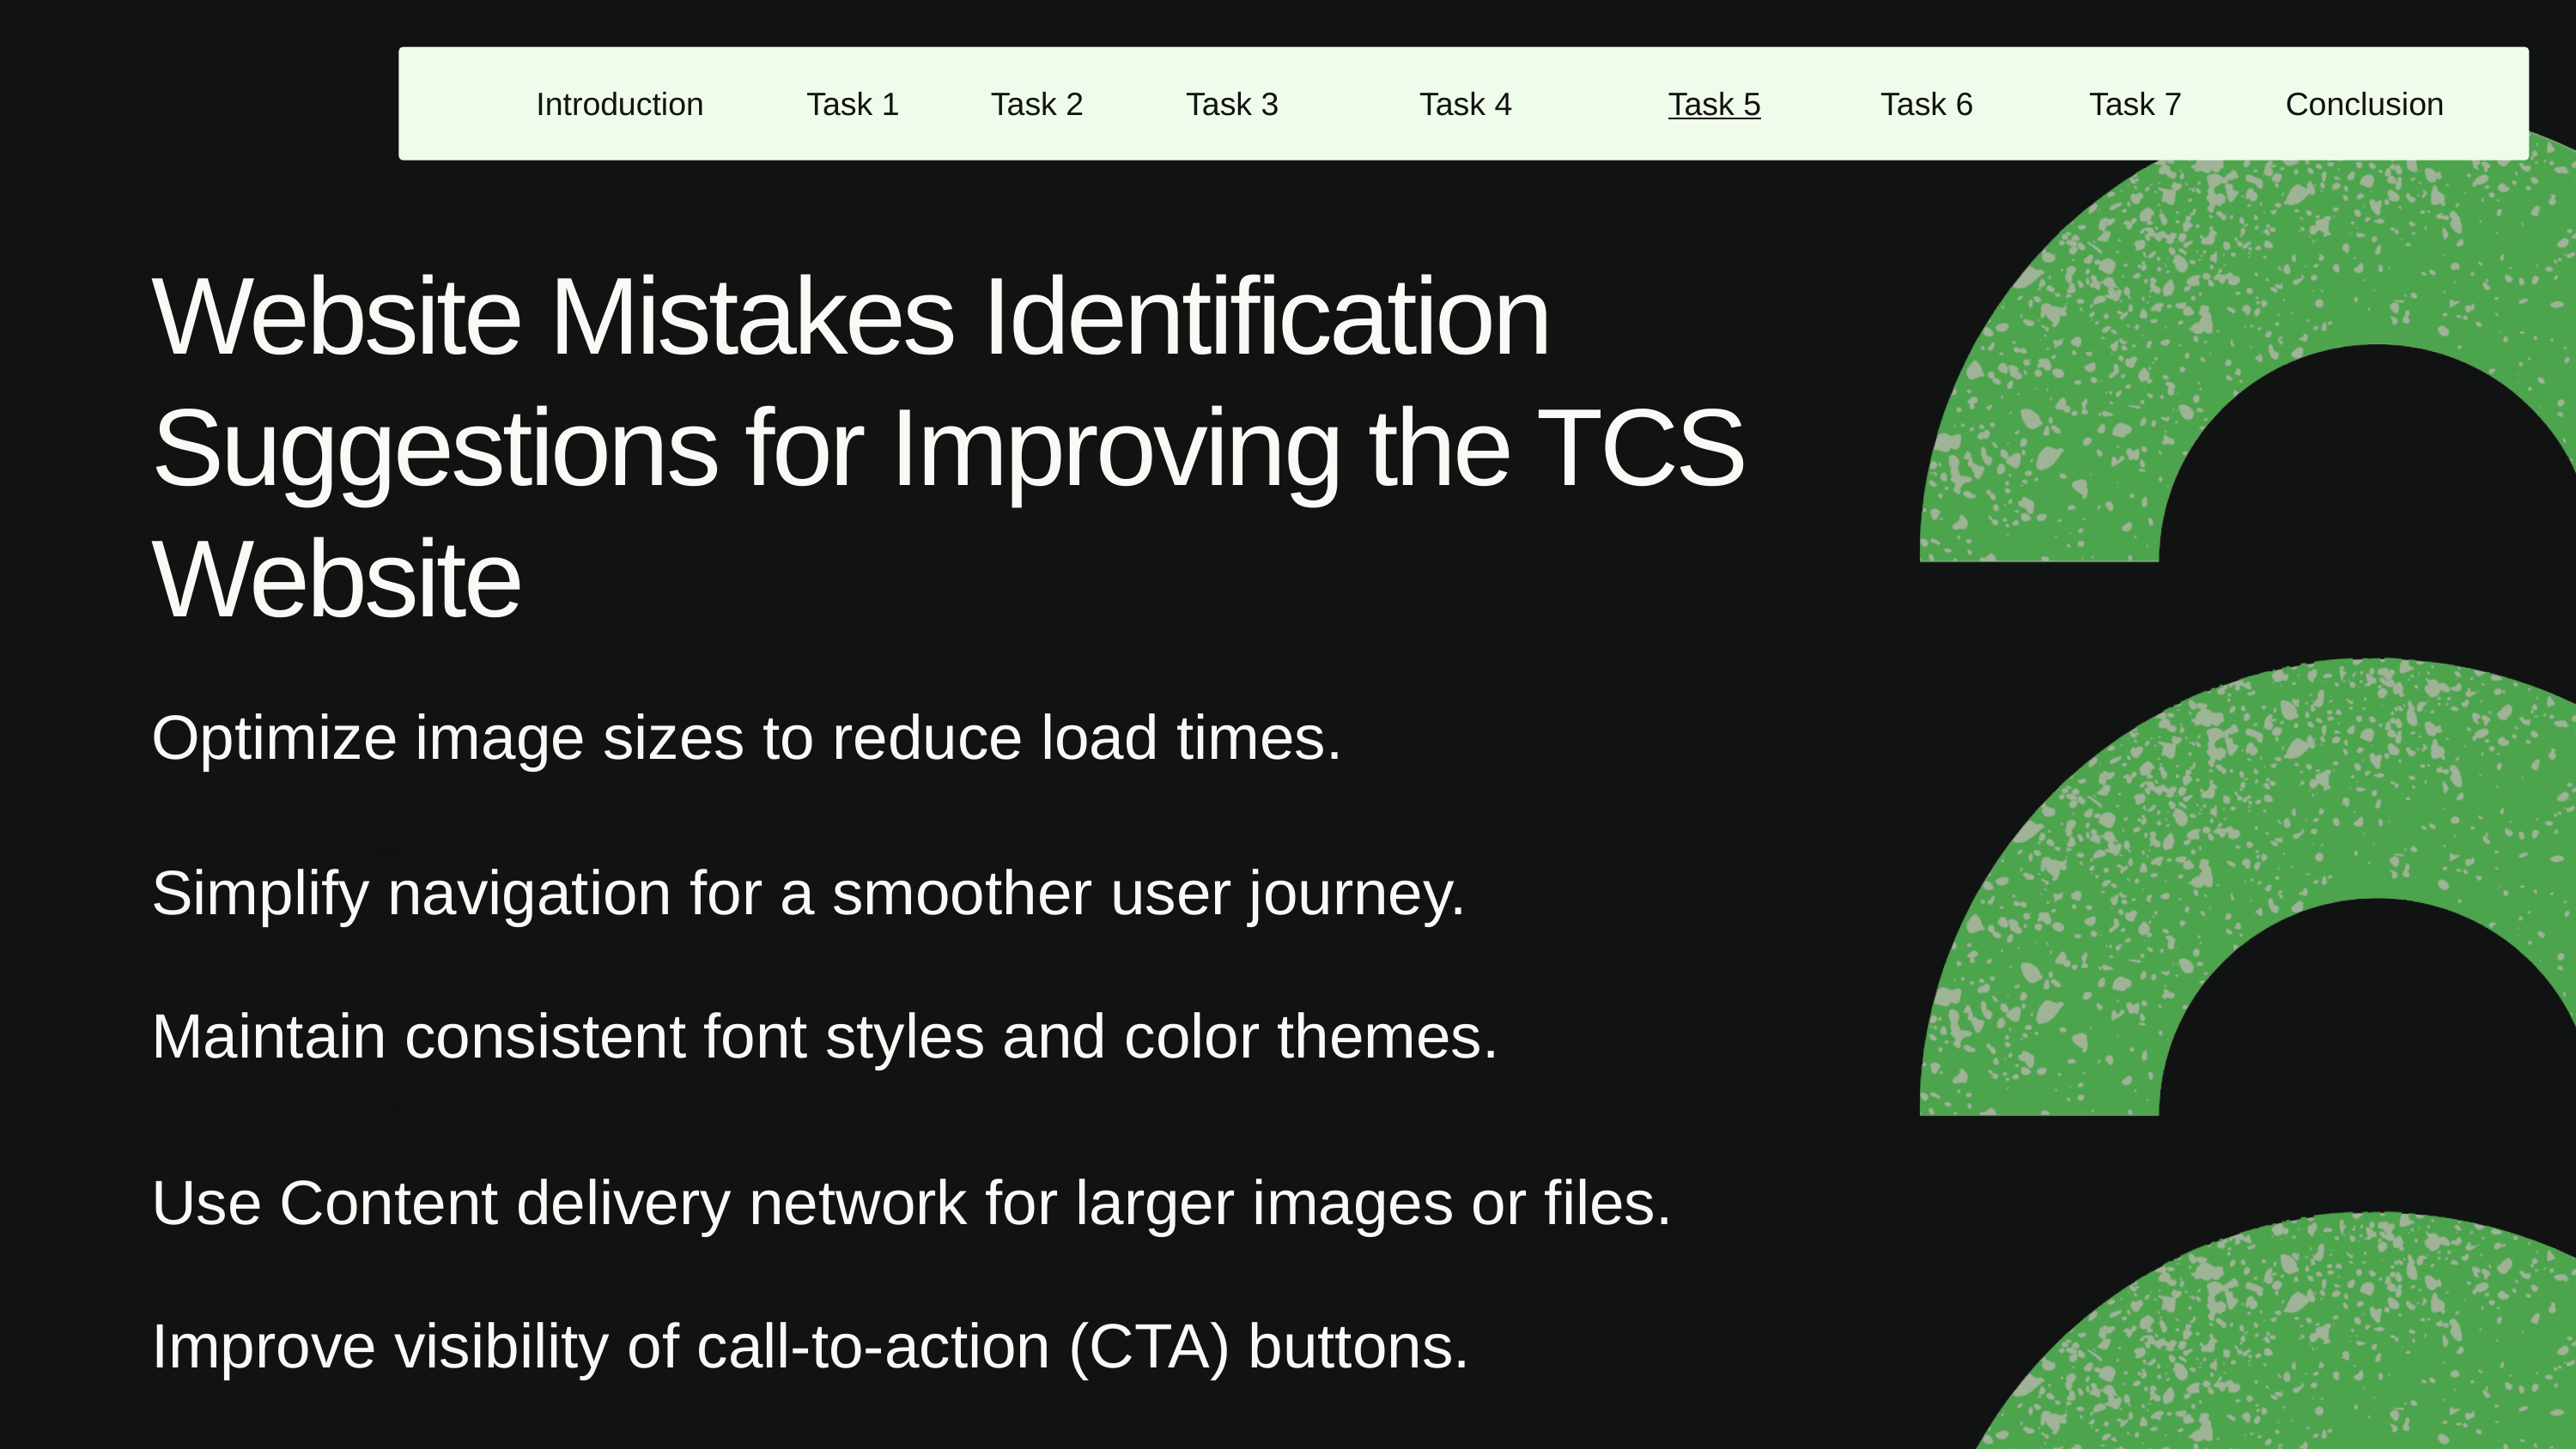

Introduction
Task 1
Task 2
Task 3
Task 4
Task 5
Task 6
Task 7
Conclusion
Brainstorm
Next Phase
Recap

Website Mistakes Identification
Suggestions for Improving the TCS Website
Optimize image sizes to reduce load times.
Simplify navigation for a smoother user journey.

Maintain consistent font styles and color themes.

Use Content delivery network for larger images or files.

Improve visibility of call-to-action (CTA) buttons.